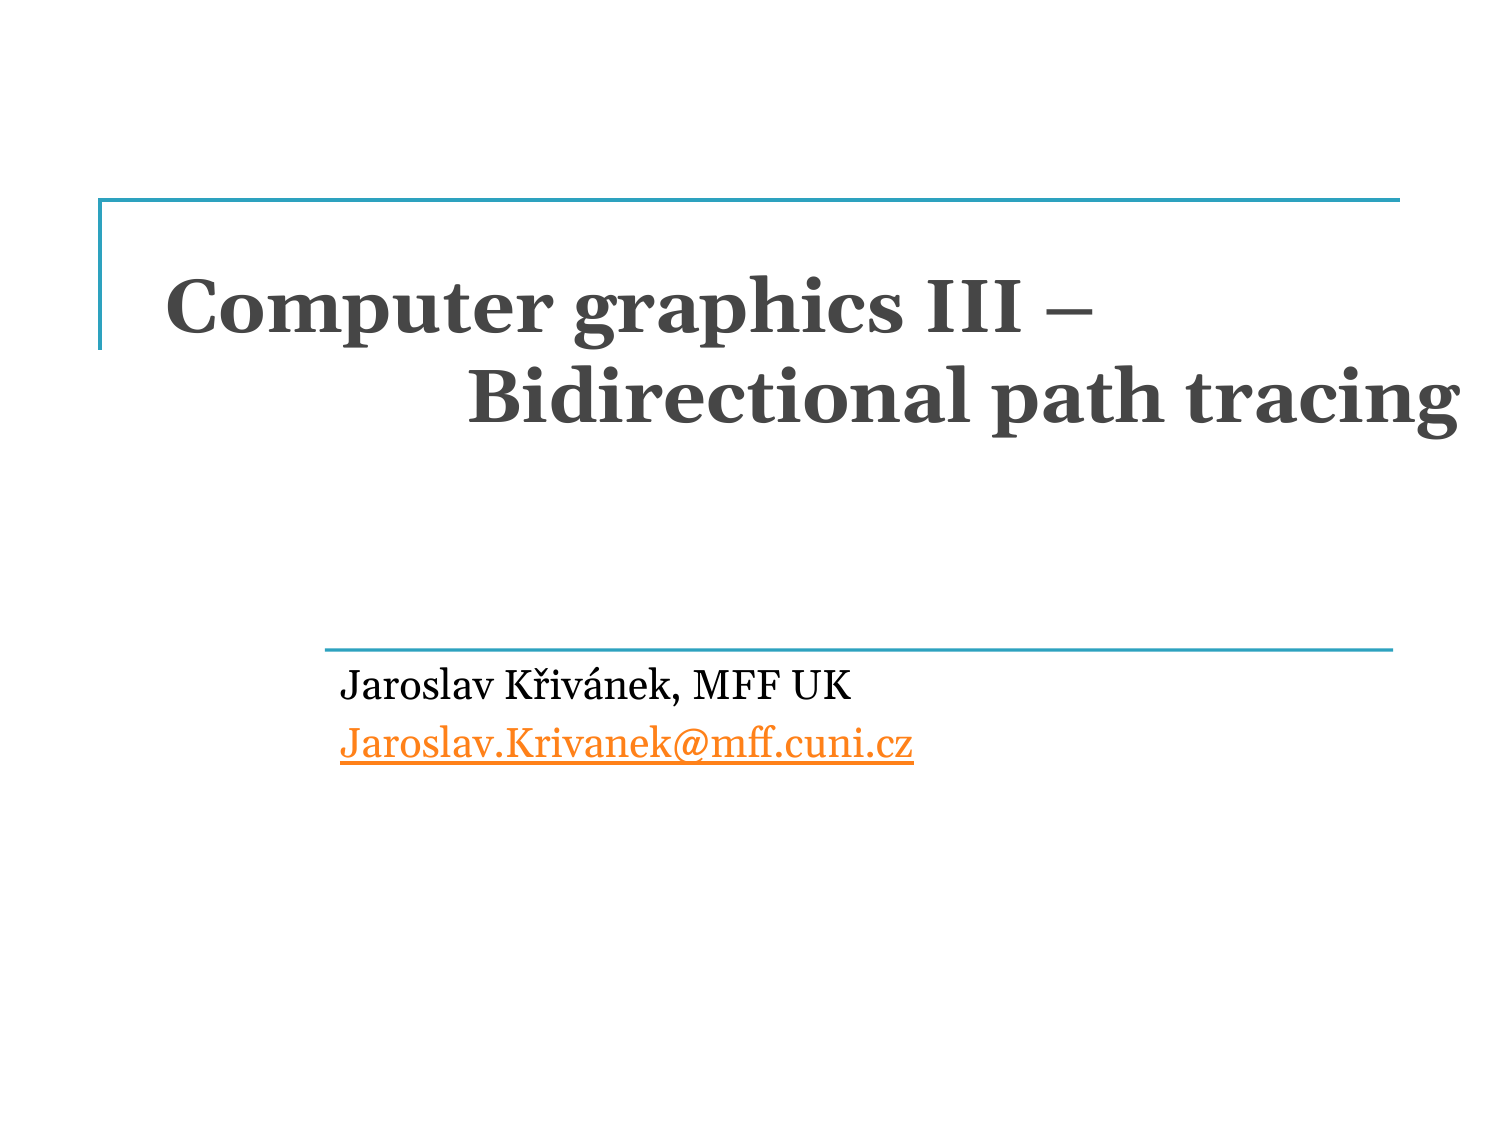

# Computer graphics III – Bidirectional path tracing
Jaroslav Křivánek, MFF UK
Jaroslav.Krivanek@mff.cuni.cz